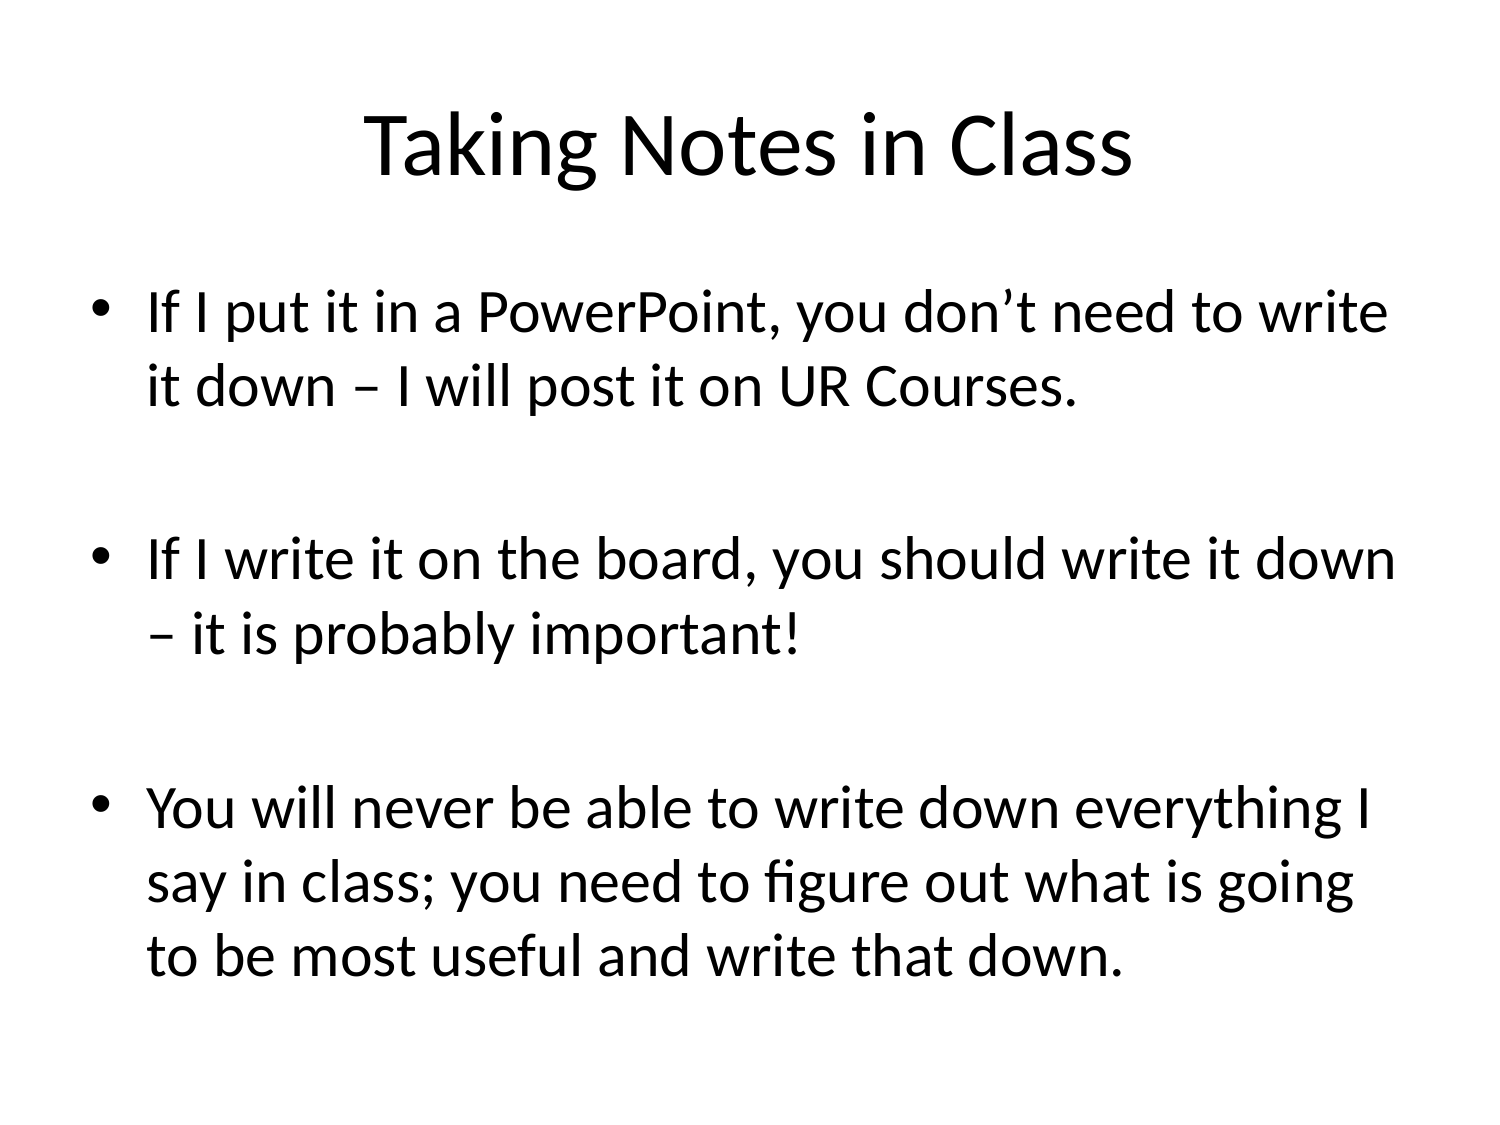

# Taking Notes in Class
If I put it in a PowerPoint, you don’t need to write it down – I will post it on UR Courses.

If I write it on the board, you should write it down – it is probably important!

You will never be able to write down everything I say in class; you need to figure out what is going to be most useful and write that down.